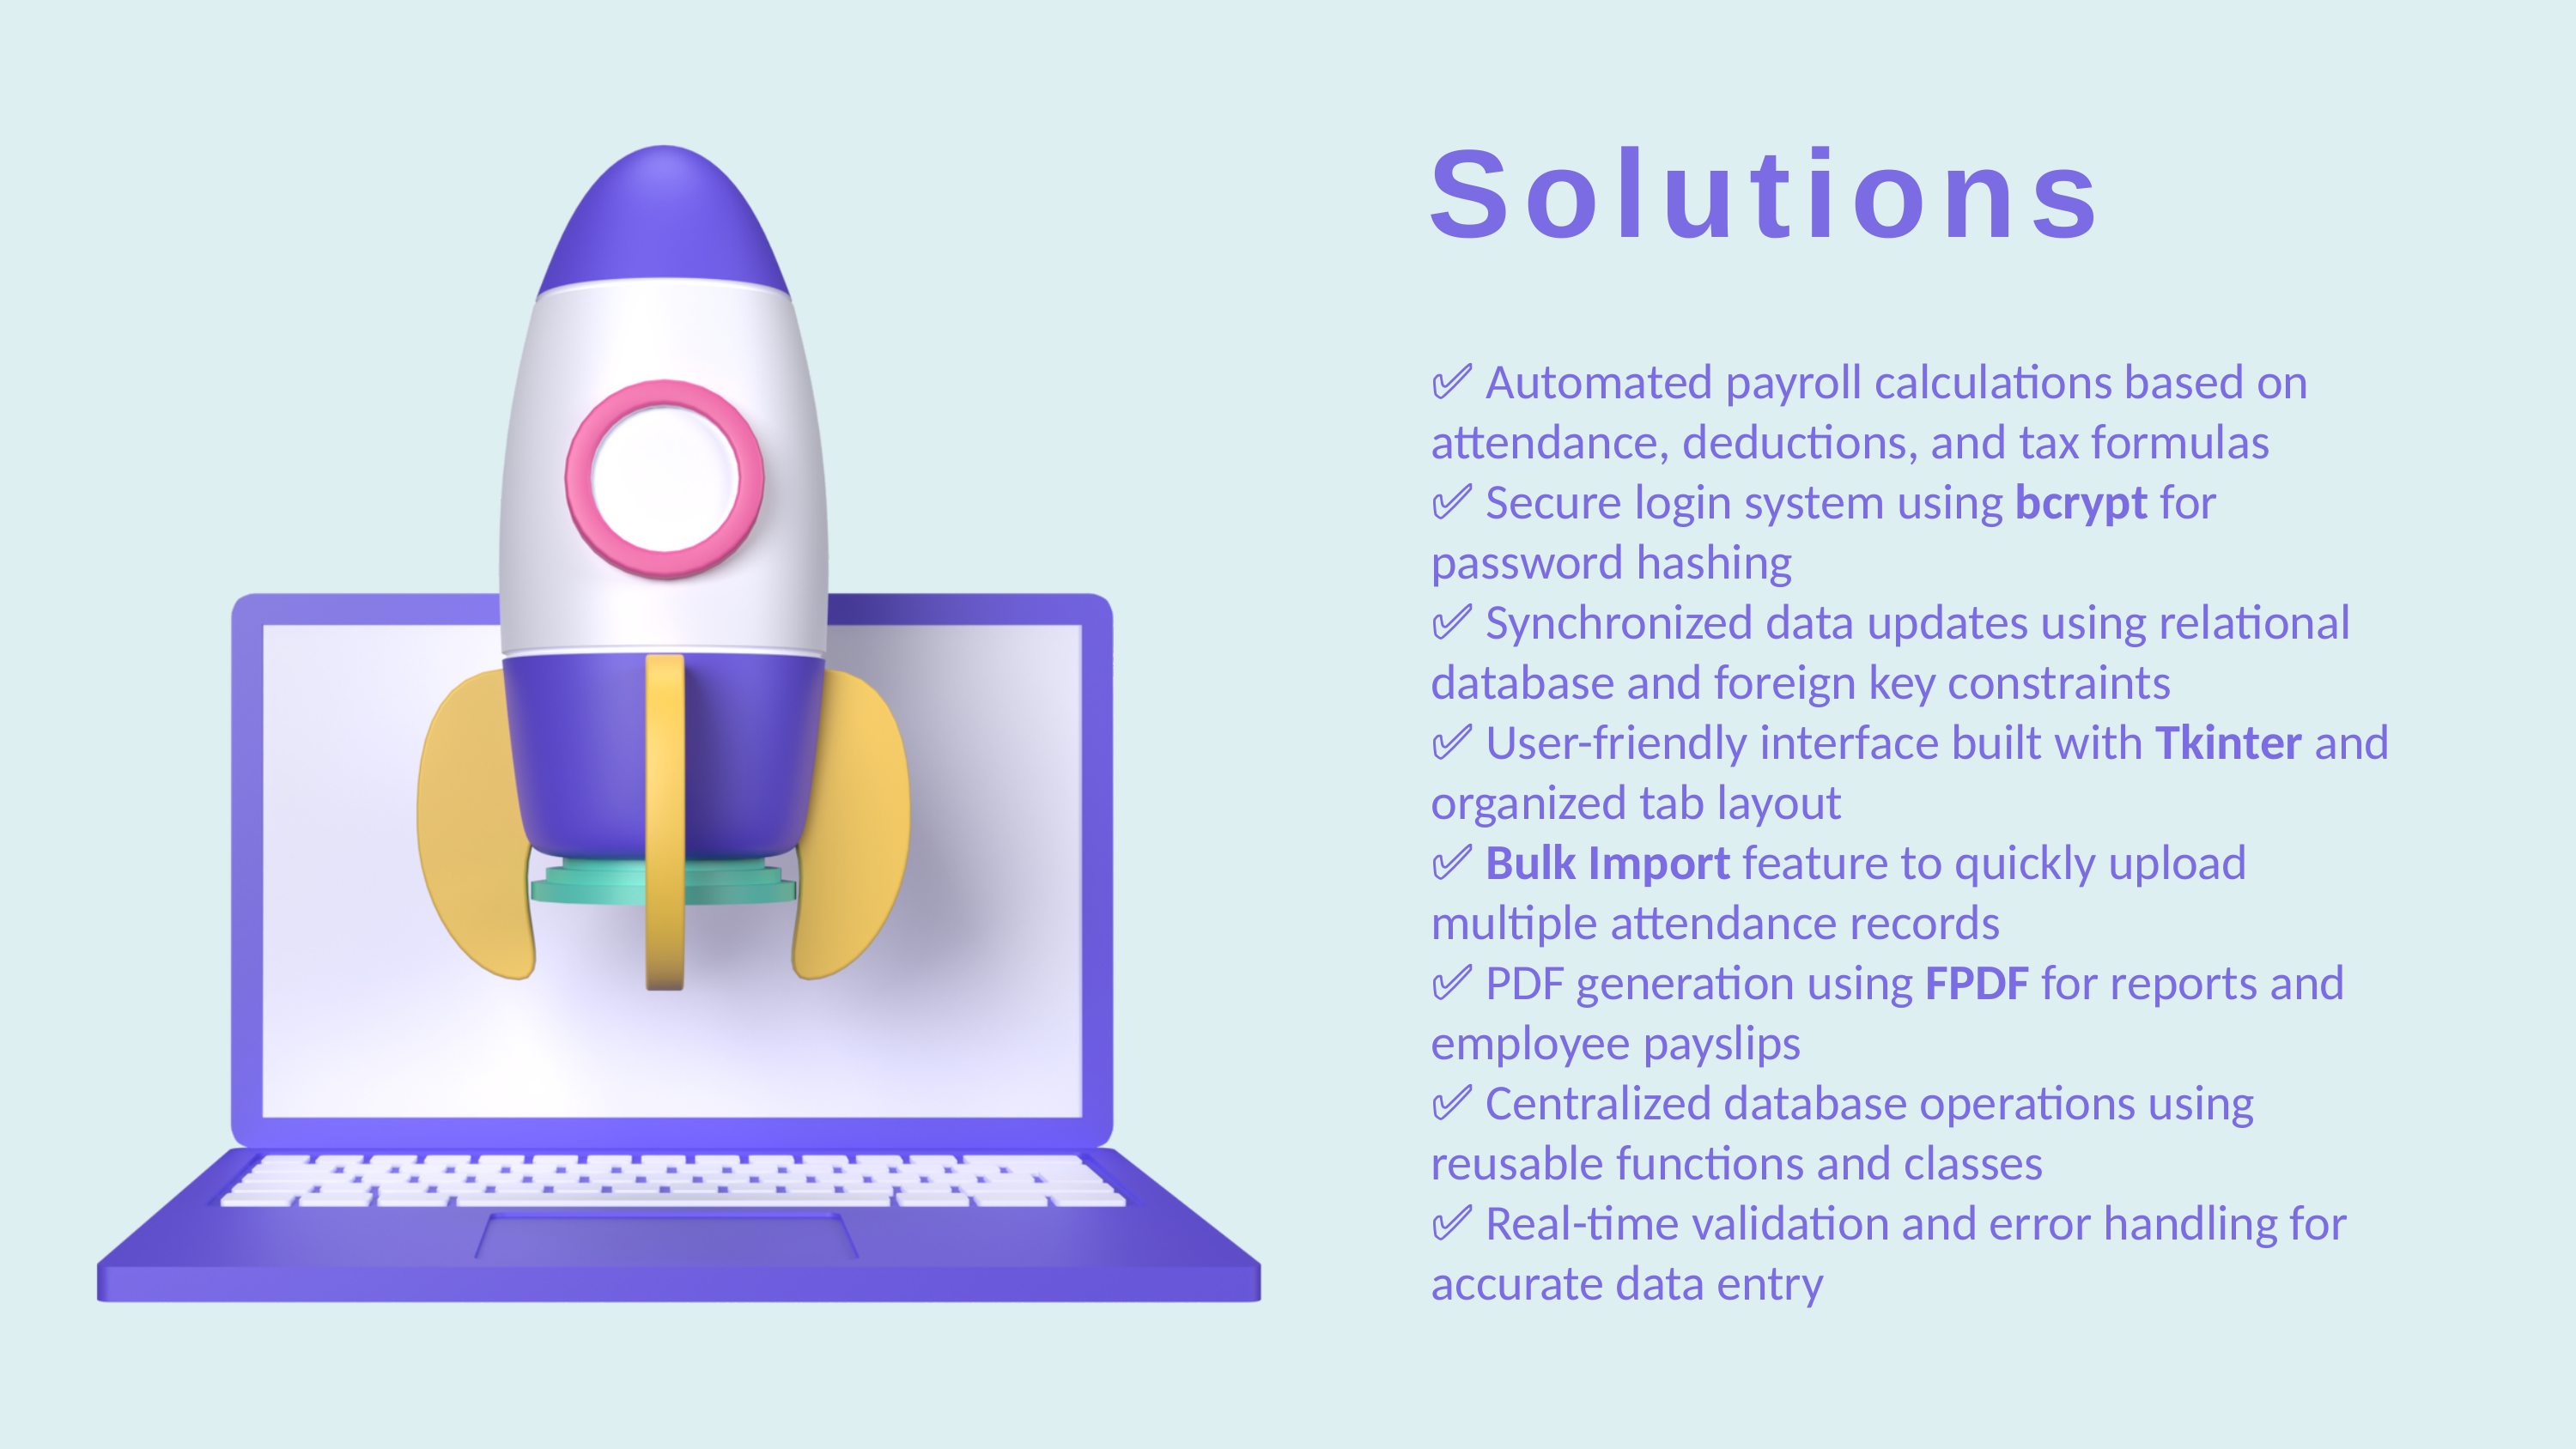

Solutions

✅ Automated payroll calculations based on attendance, deductions, and tax formulas
✅ Secure login system using bcrypt for password hashing
✅ Synchronized data updates using relational database and foreign key constraints
✅ User-friendly interface built with Tkinter and organized tab layout
✅ Bulk Import feature to quickly upload multiple attendance records
✅ PDF generation using FPDF for reports and employee payslips
✅ Centralized database operations using reusable functions and classes
✅ Real-time validation and error handling for accurate data entry